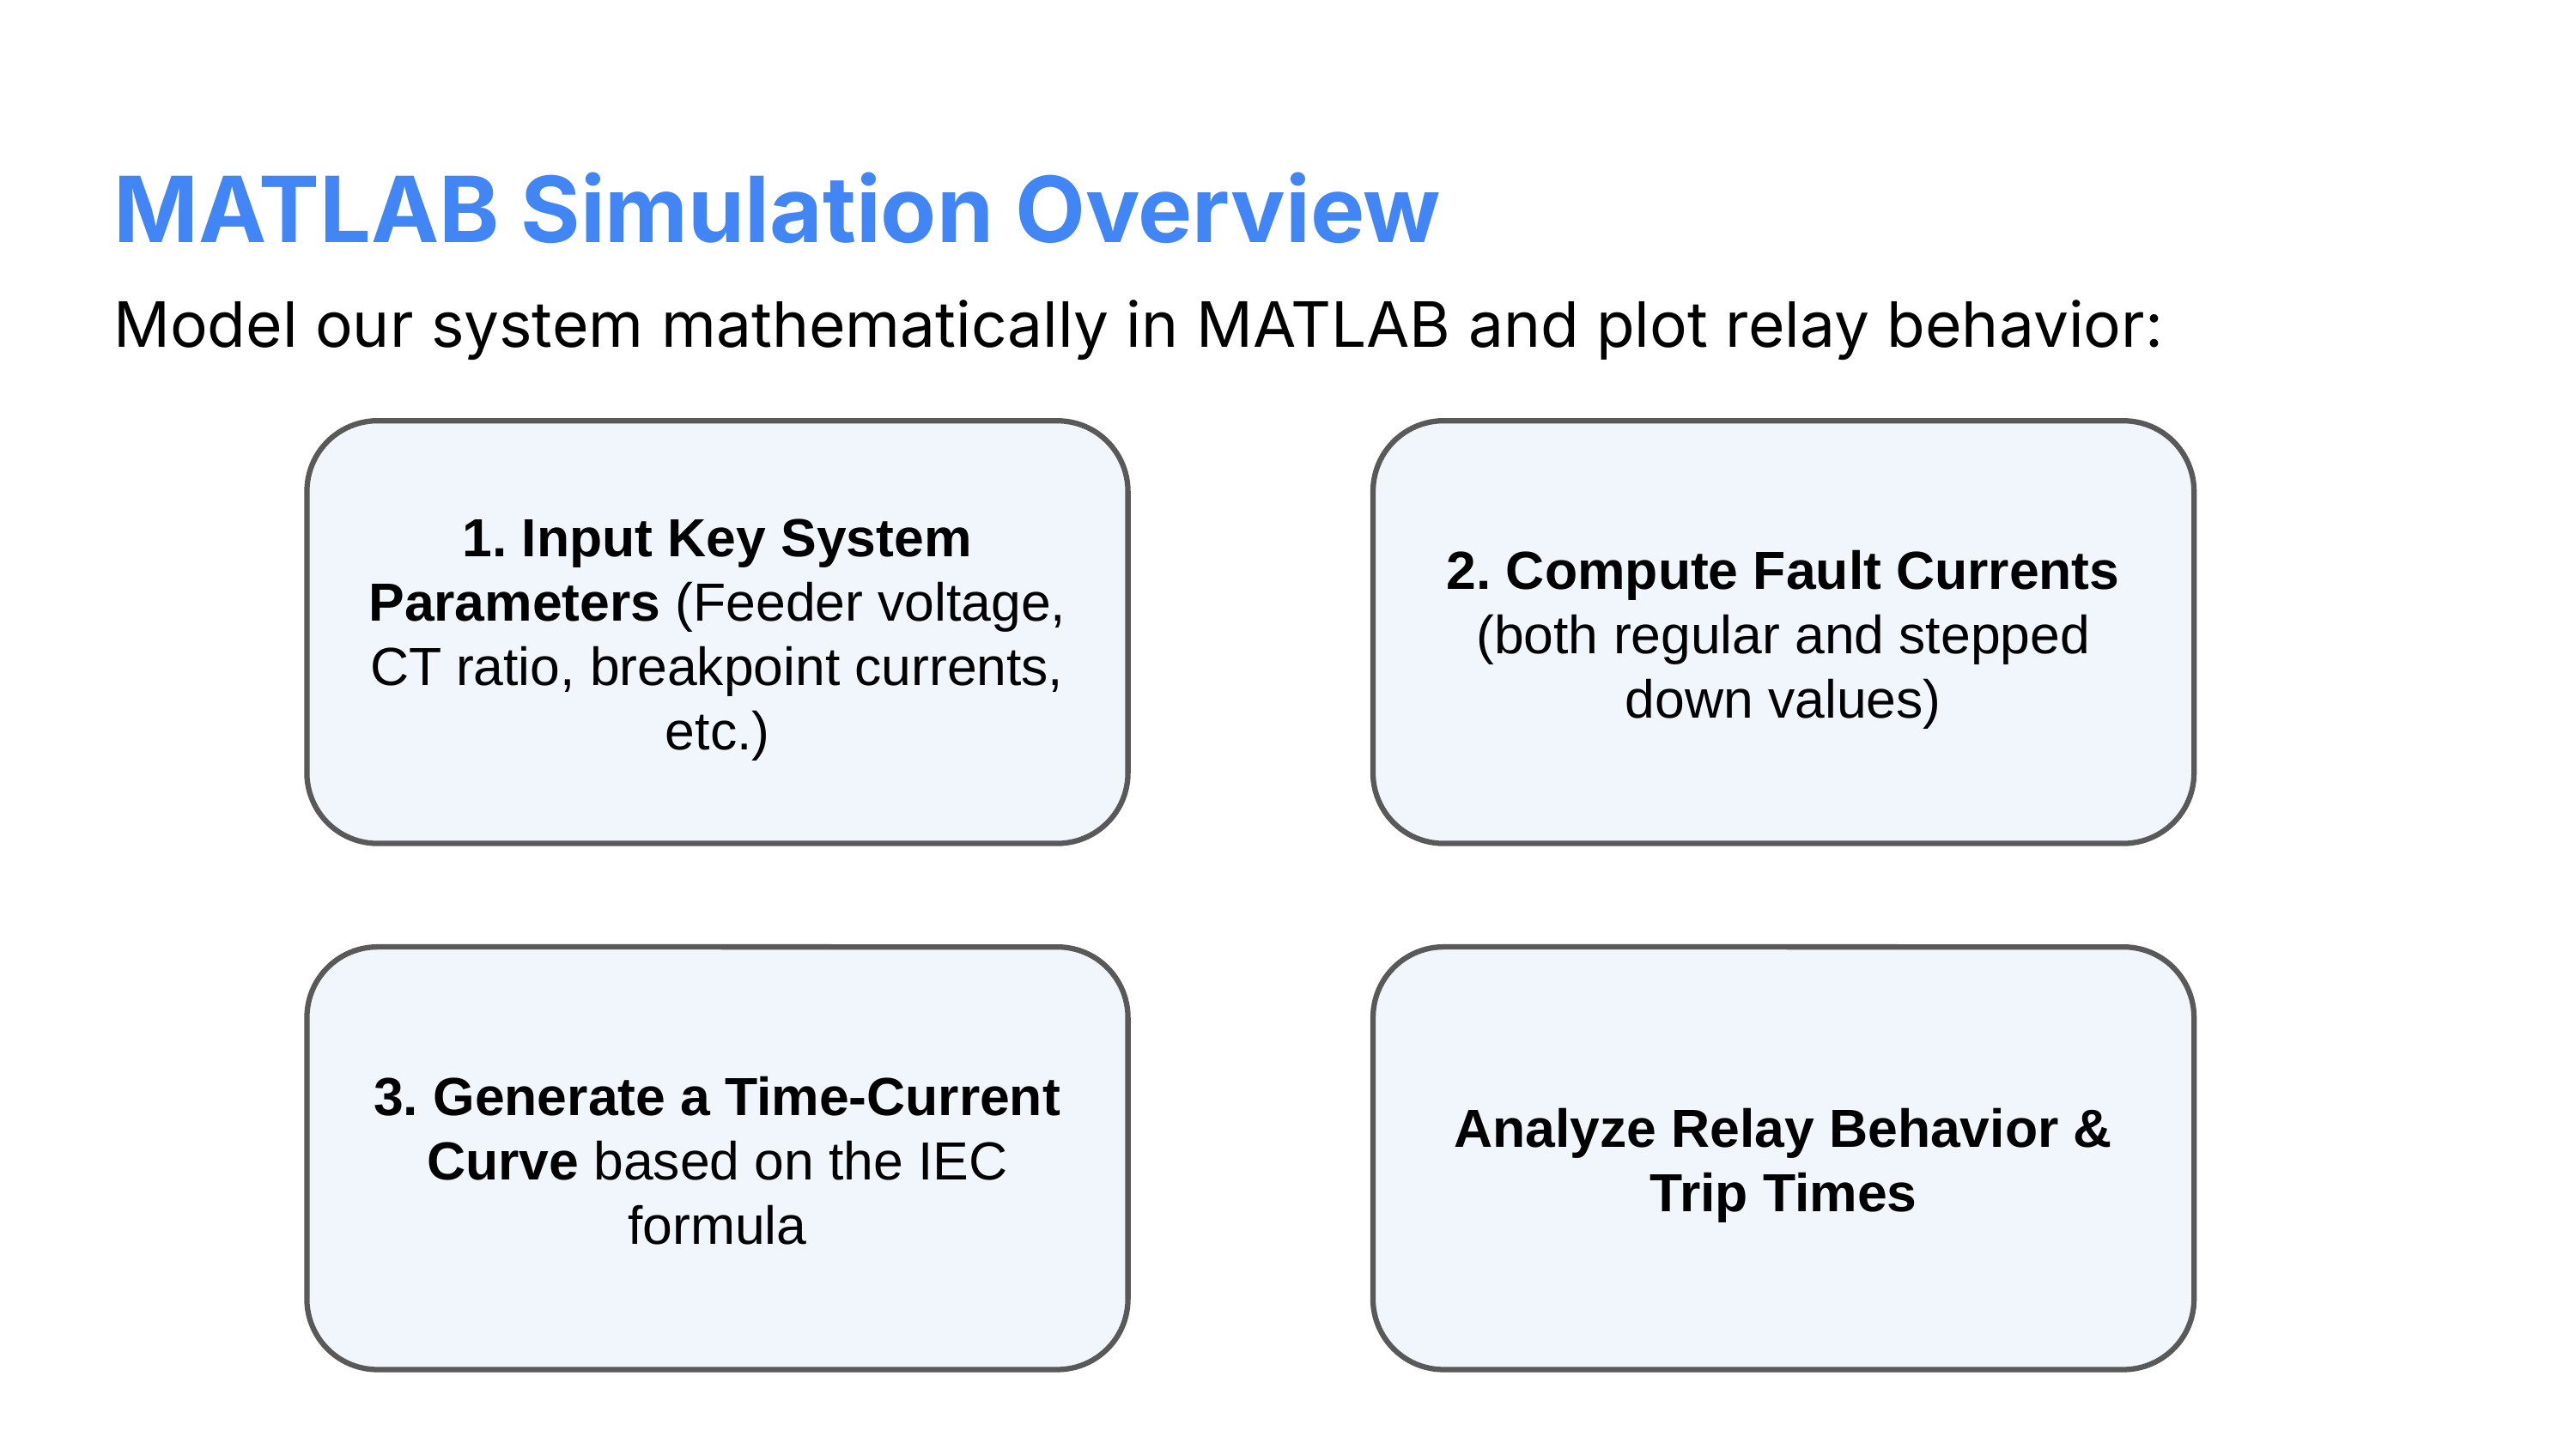

# MATLAB Simulation Overview
Model our system mathematically in MATLAB and plot relay behavior:
1. Input Key System Parameters (Feeder voltage, CT ratio, breakpoint currents, etc.)
2. Compute Fault Currents (both regular and stepped down values)
3. Generate a Time-Current Curve based on the IEC formula
Analyze Relay Behavior & Trip Times